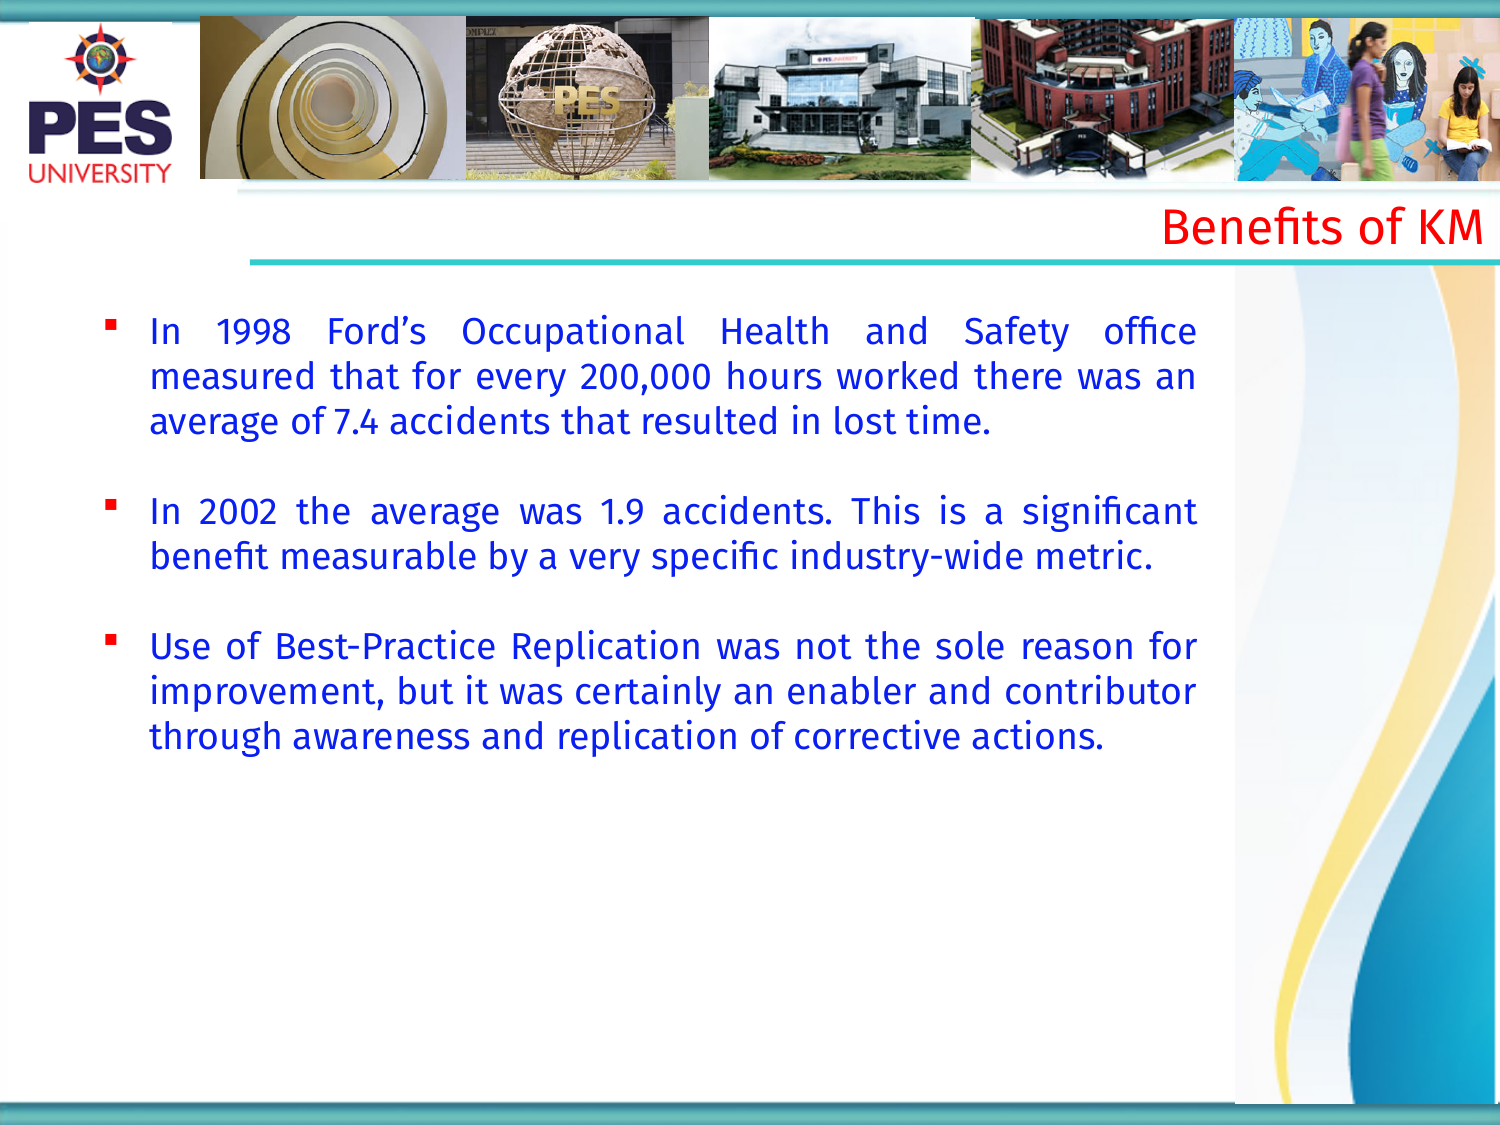

Benefits of KM

In 1998 Ford’s Occupational Health and Safety office measured that for every 200,000 hours worked there was an average of 7.4 accidents that resulted in lost time.

In 2002 the average was 1.9 accidents. This is a significant benefit measurable by a very specific industry-wide metric.

Use of Best-Practice Replication was not the sole reason for improvement, but it was certainly an enabler and contributor through awareness and replication of corrective actions.